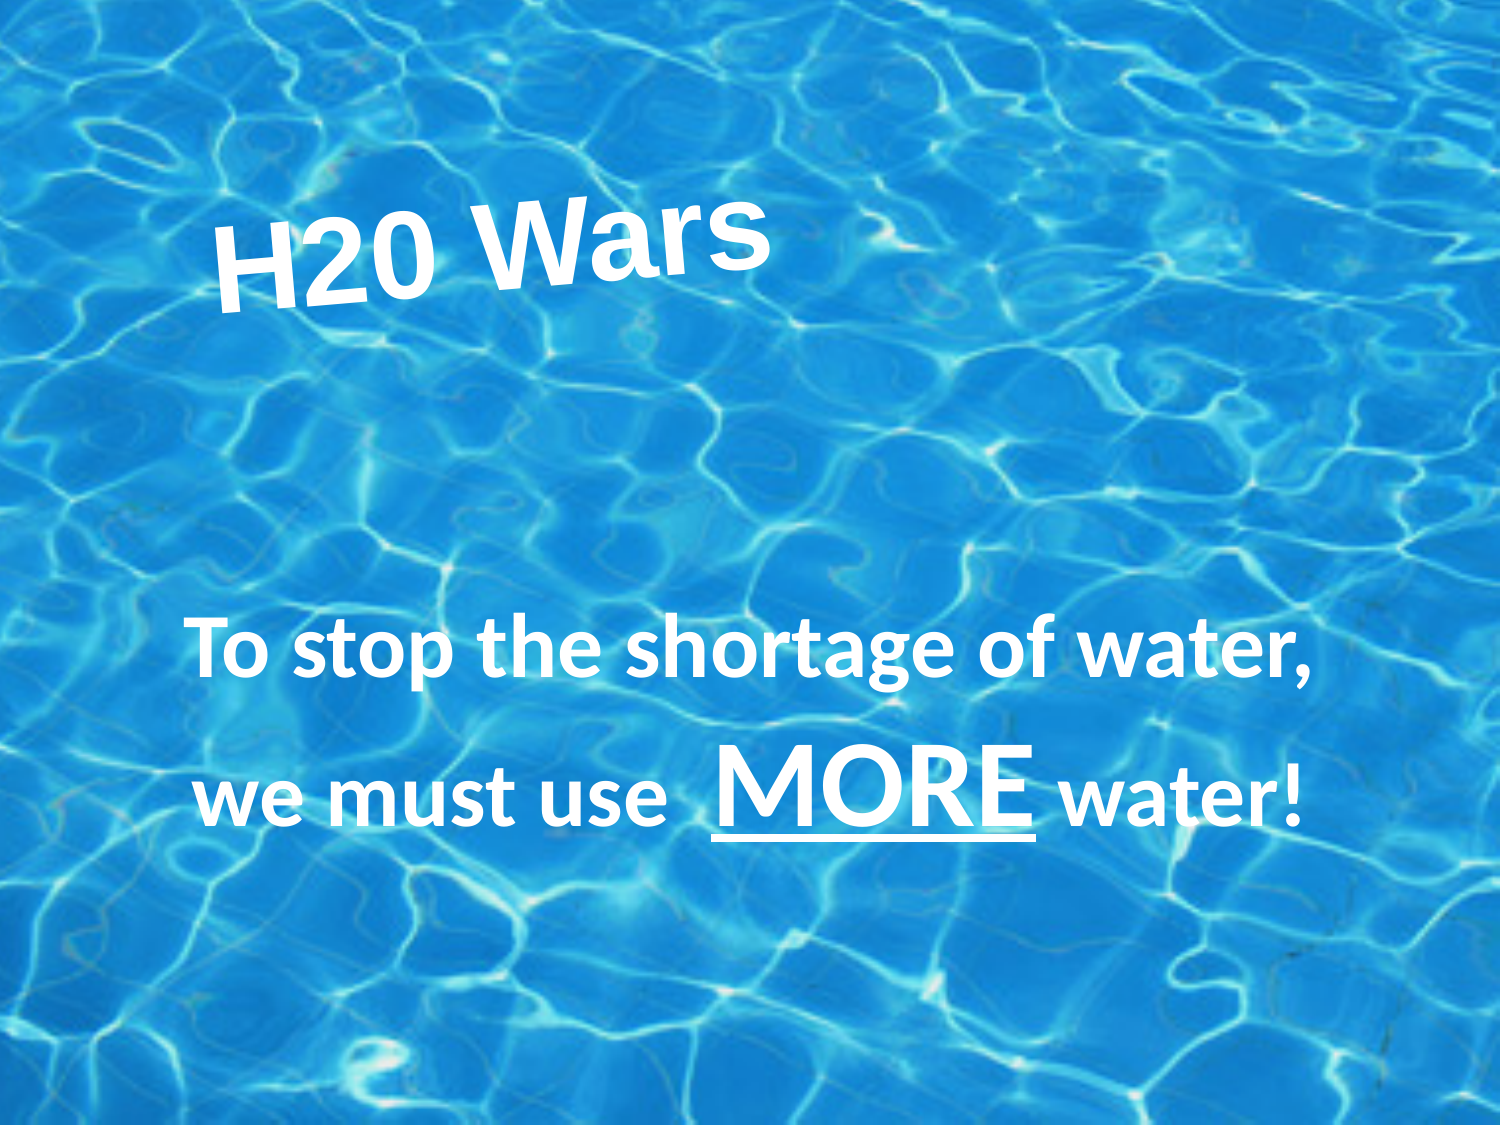

# H20 Wars
To stop the shortage of water,
we must use  MORE water!